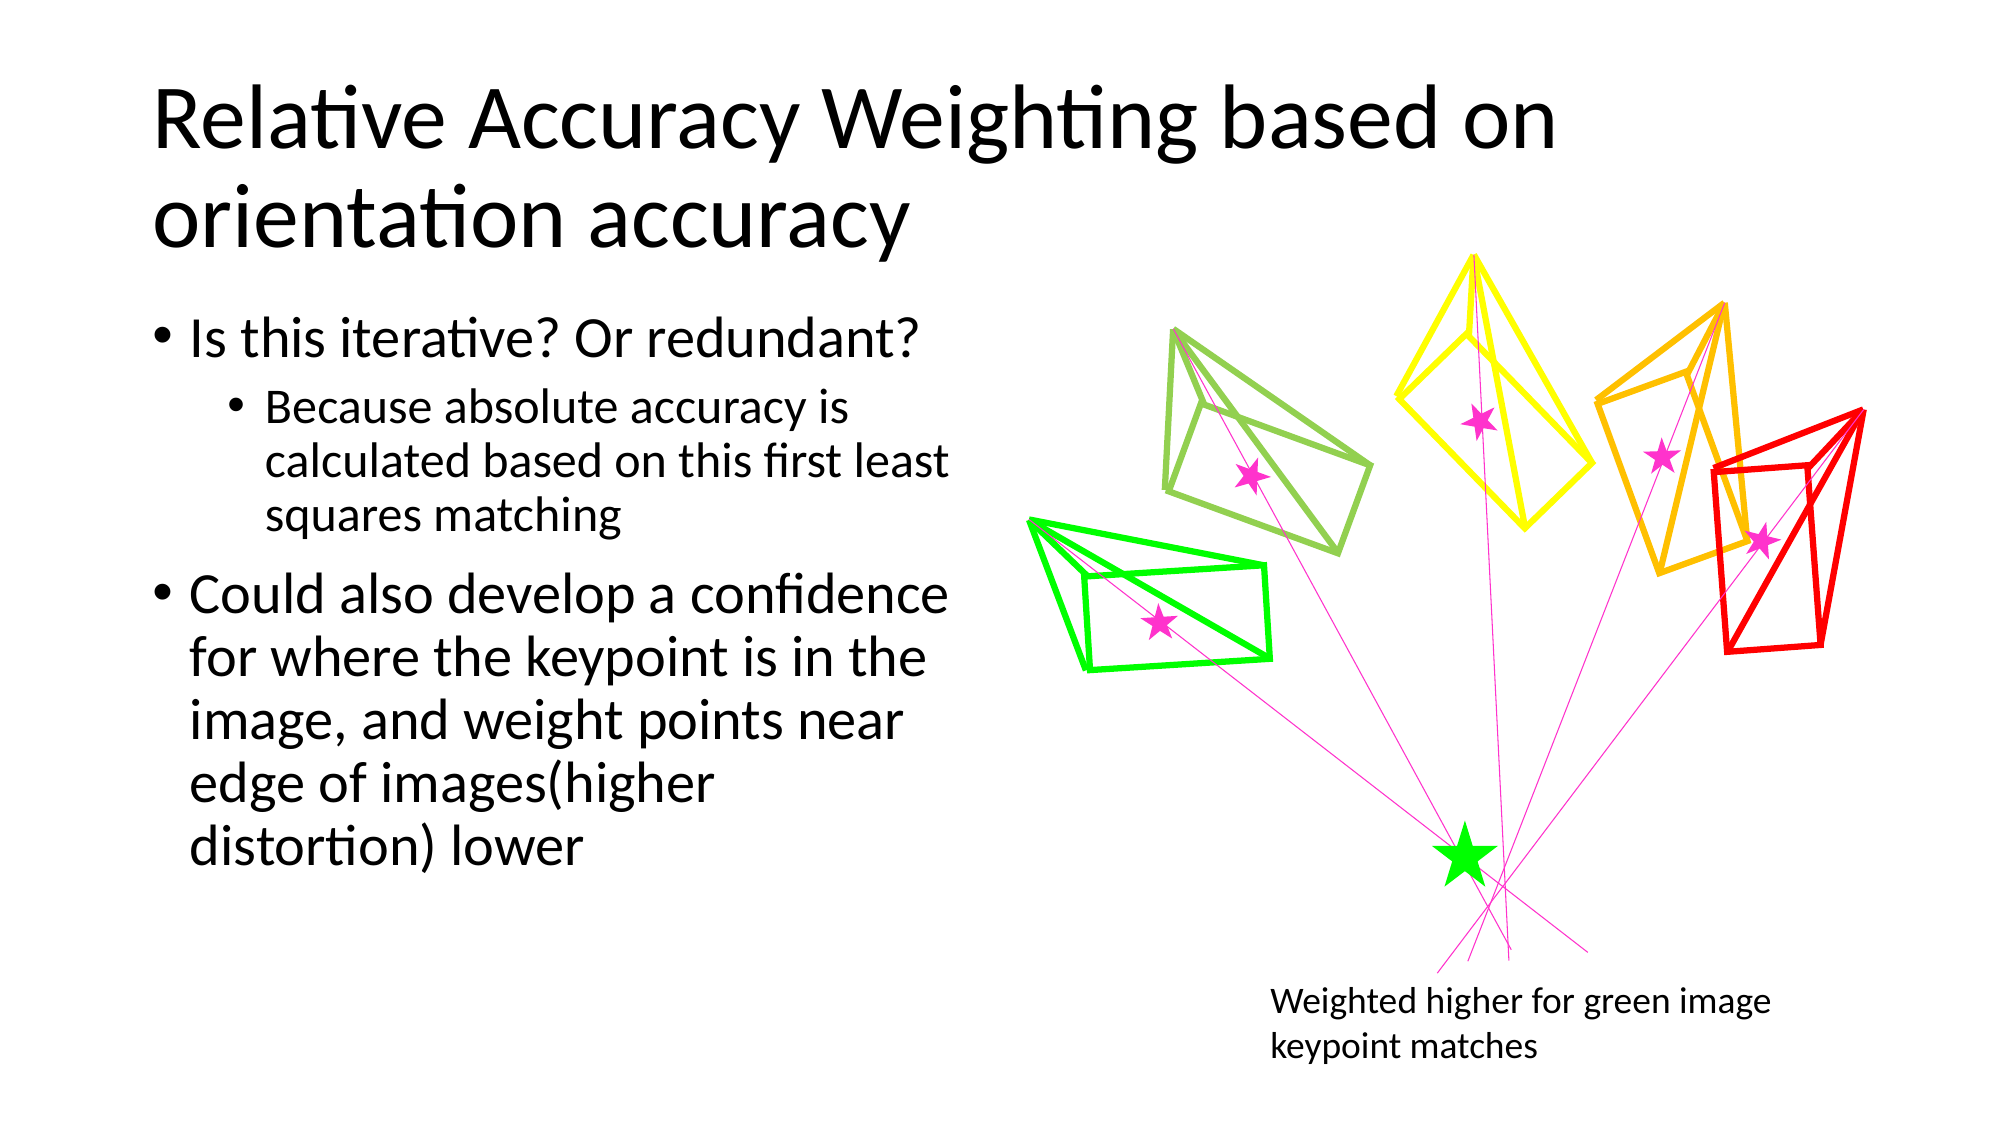

# Relative Accuracy Weighting based on orientation accuracy
Is this iterative? Or redundant?
Because absolute accuracy is calculated based on this first least squares matching
Could also develop a confidence for where the keypoint is in the image, and weight points near edge of images(higher distortion) lower

Weighted higher for green image keypoint matches